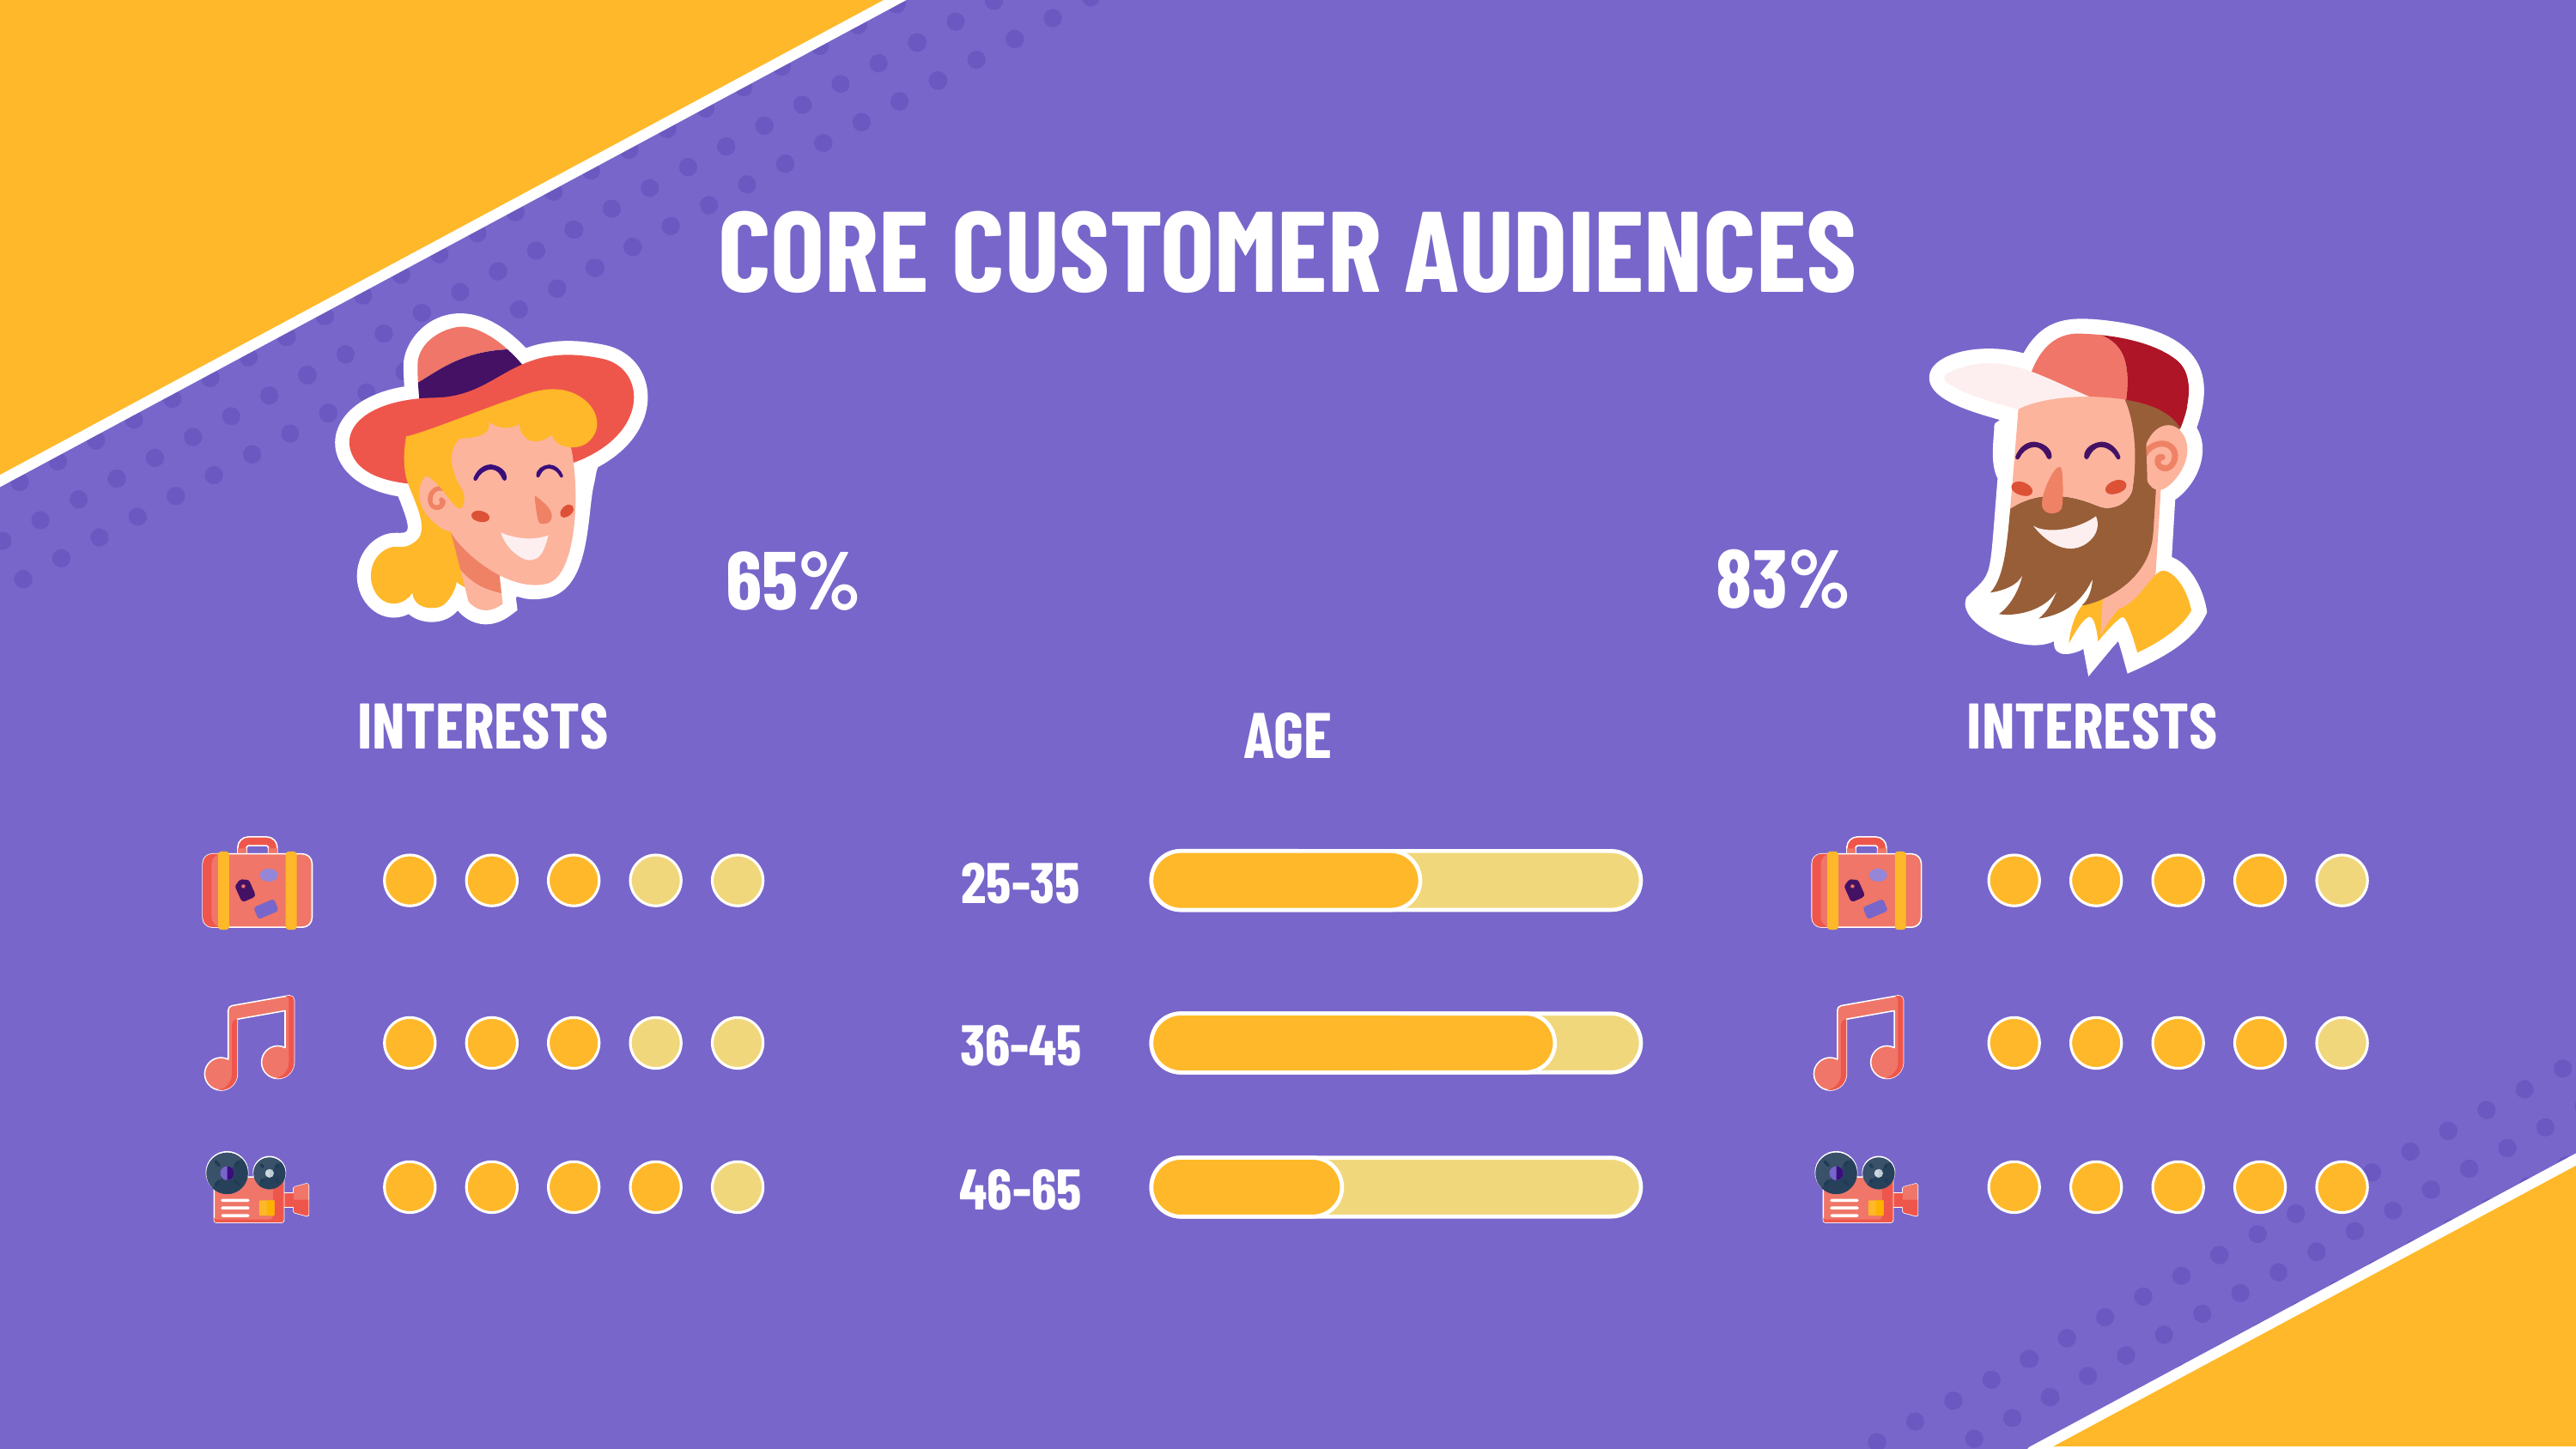

# CORE CUSTOMER AUDIENCES

83%
65%
INTERESTS
INTERESTS
AGE

25-35

36-45

46-65